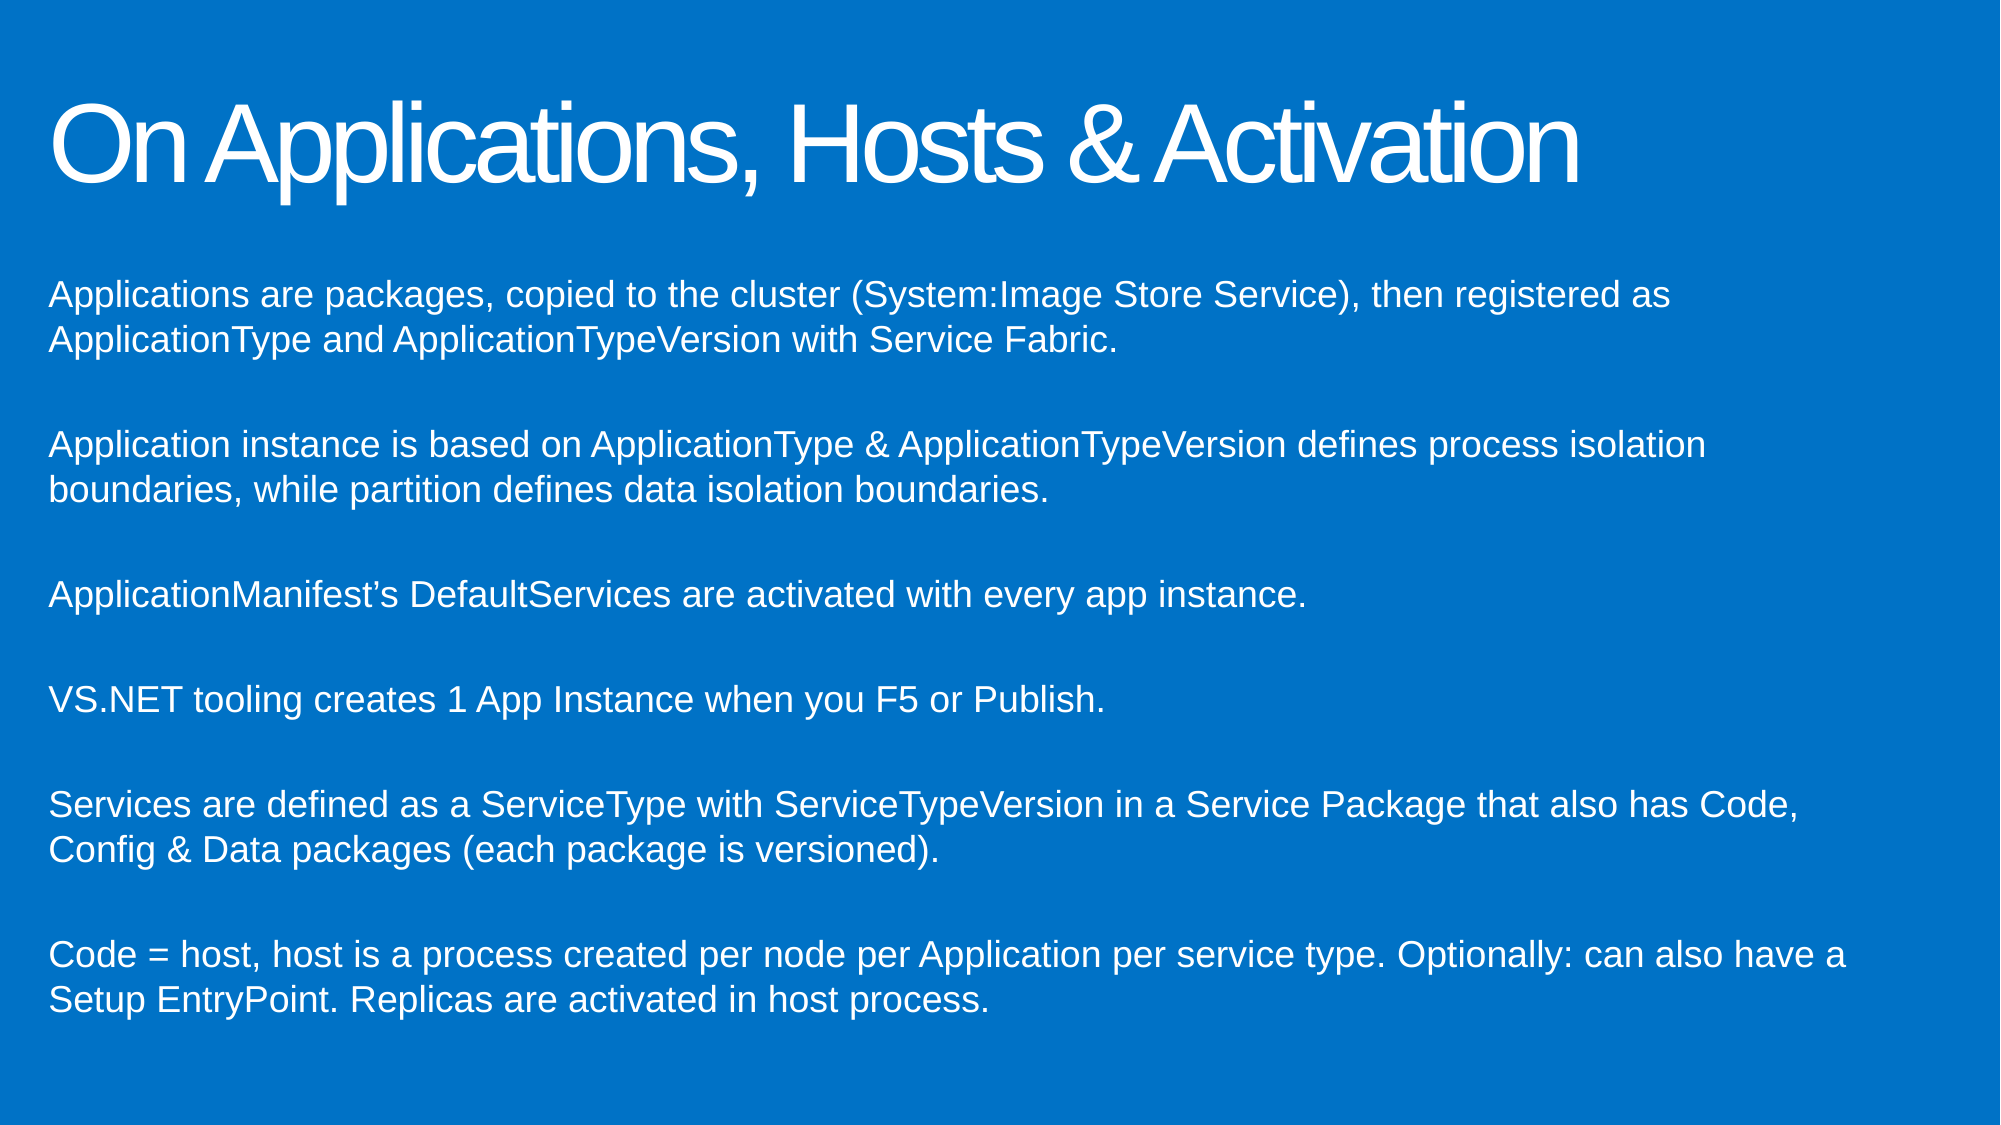

# On Applications, Hosts & Activation
Applications are packages, copied to the cluster (System:Image Store Service), then registered as ApplicationType and ApplicationTypeVersion with Service Fabric.

Application instance is based on ApplicationType & ApplicationTypeVersion defines process isolation boundaries, while partition defines data isolation boundaries.

ApplicationManifest’s DefaultServices are activated with every app instance.

VS.NET tooling creates 1 App Instance when you F5 or Publish.

Services are defined as a ServiceType with ServiceTypeVersion in a Service Package that also has Code, Config & Data packages (each package is versioned).

Code = host, host is a process created per node per Application per service type. Optionally: can also have a Setup EntryPoint. Replicas are activated in host process.